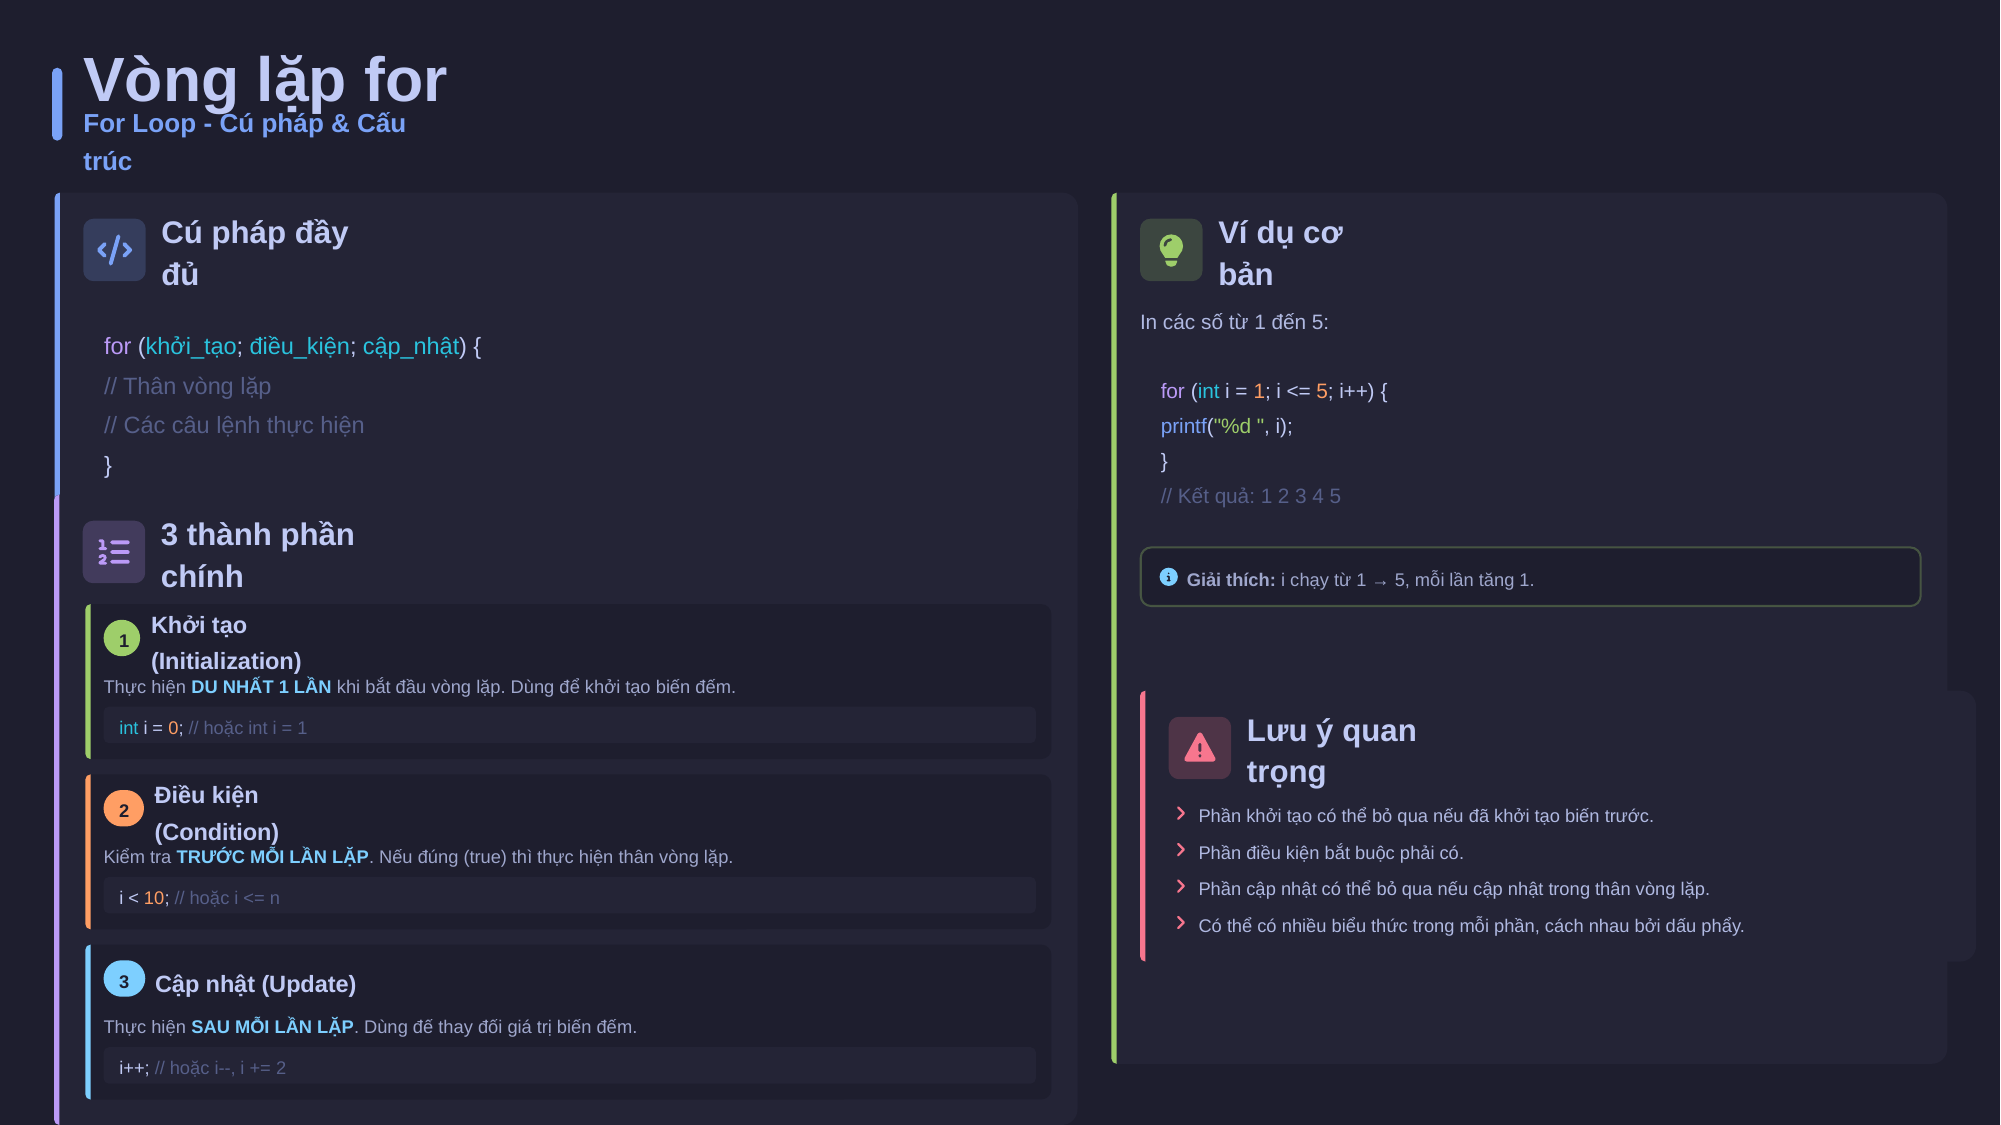

Vòng lặp for

For Loop - Cú pháp & Cấu trúc

Cú pháp đầy đủ
Ví dụ cơ bản

for (khởi_tạo; điều_kiện; cập_nhật) {
// Thân vòng lặp
// Các câu lệnh thực hiện
}
In các số từ 1 đến 5:

for (int i = 1; i <= 5; i++) {
printf("%d ", i);
}
// Kết quả: 1 2 3 4 5

3 thành phần chính

Giải thích: i chạy từ 1 → 5, mỗi lần tăng 1.

1
Khởi tạo (Initialization)
Thực hiện DU NHẤT 1 LẦN khi bắt đầu vòng lặp. Dùng để khởi tạo biến đếm.

int i = 0; // hoặc int i = 1

Lưu ý quan trọng

2
Điều kiện (Condition)
Phần khởi tạo có thể bỏ qua nếu đã khởi tạo biến trước.

Phần điều kiện bắt buộc phải có.
Kiểm tra TRƯỚC MỖI LẦN LẶP. Nếu đúng (true) thì thực hiện thân vòng lặp.

Phần cập nhật có thể bỏ qua nếu cập nhật trong thân vòng lặp.

i < 10; // hoặc i <= n

Có thể có nhiều biểu thức trong mỗi phần, cách nhau bởi dấu phẩy.

3
Cập nhật (Update)
Thực hiện SAU MỖI LẦN LẶP. Dùng để thay đổi giá trị biến đếm.

i++; // hoặc i--, i += 2